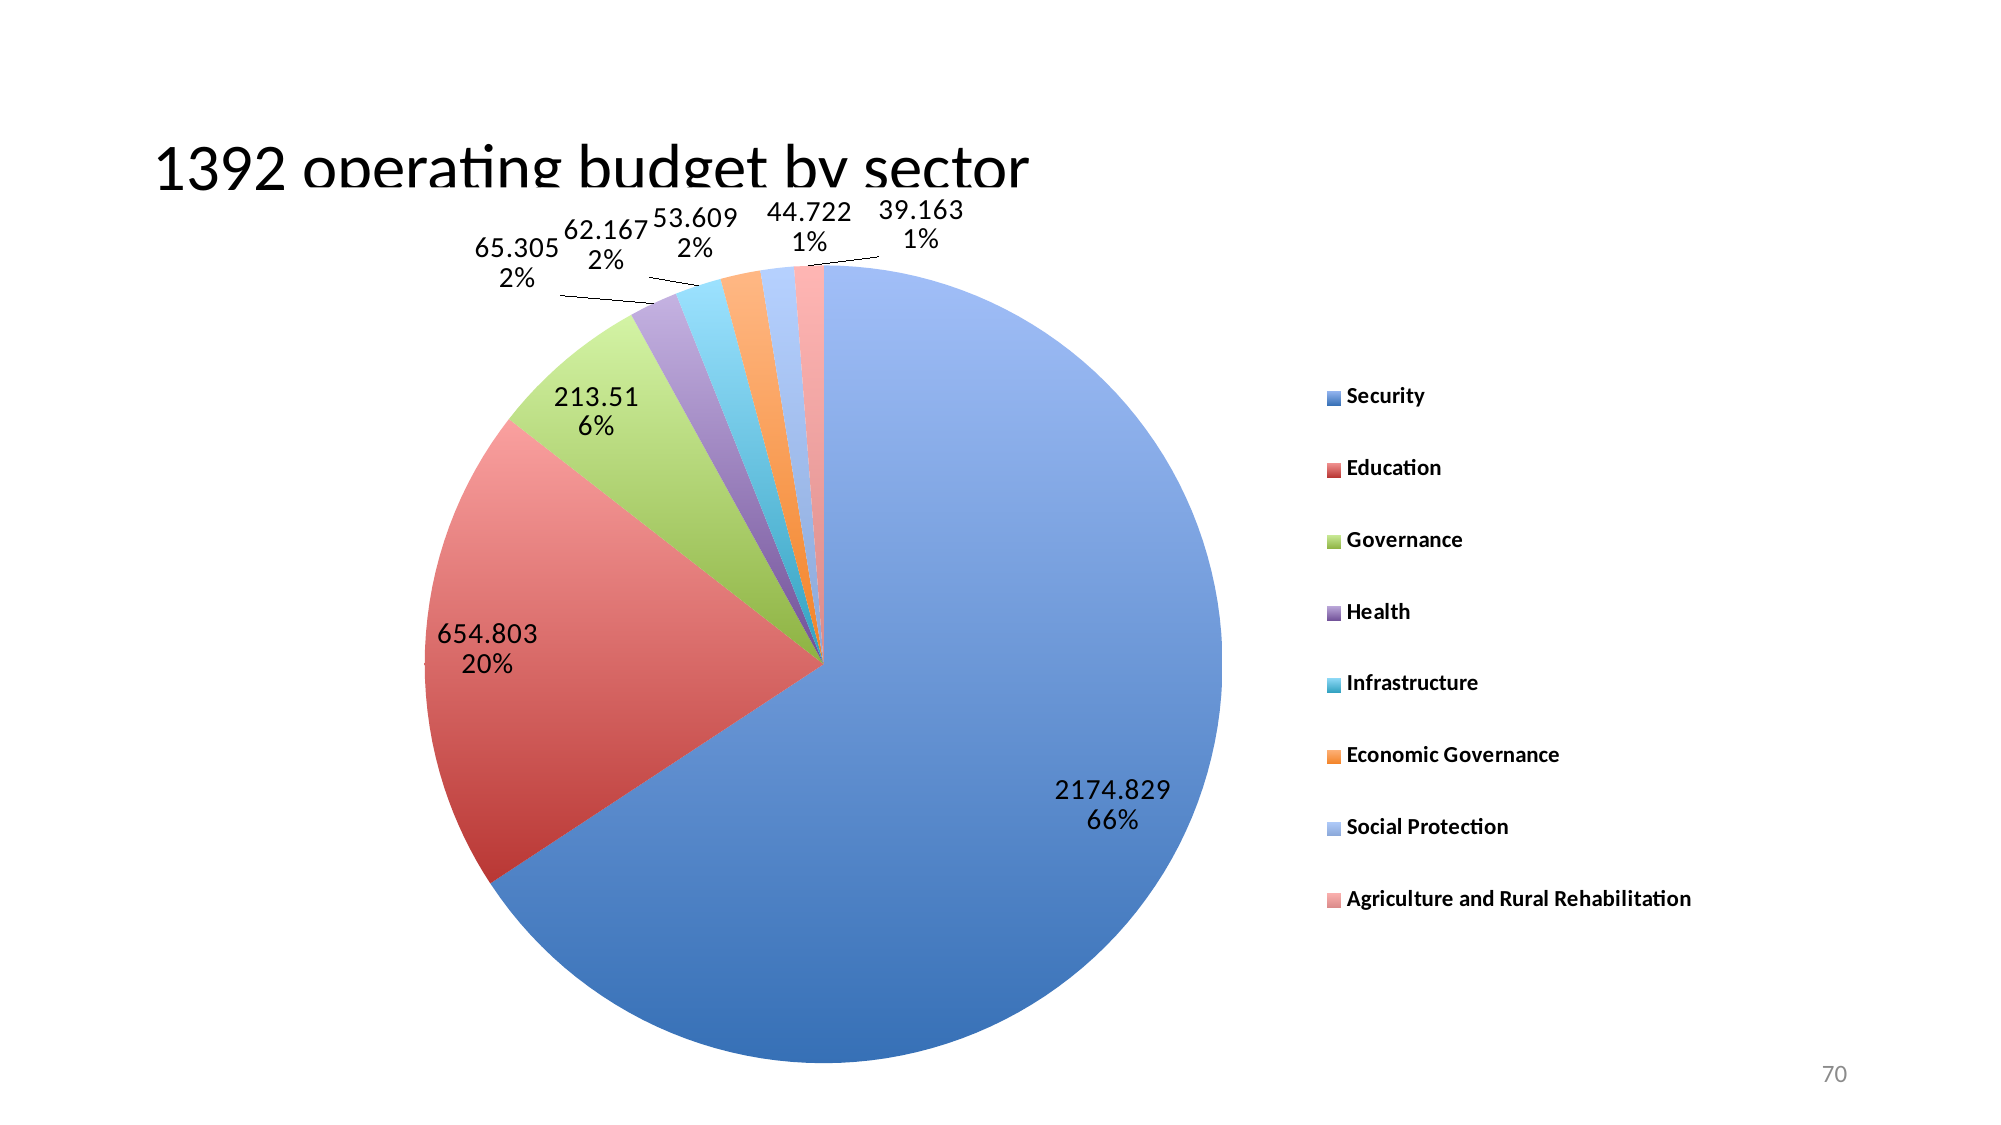

# 1392 operating budget by sector

### Chart

| Category |  |
|---|---|
| Security | 2174.829 |
| Education | 654.803 |
| Governance | 213.51 |
| Health | 65.30499999999999 |
| Infrastructure | 62.167 |
| Economic Governance | 53.609 |
| Social Protection | 44.72200000000004 |
| Agriculture and Rural Rehabilitation | 39.16300000000001 |
70